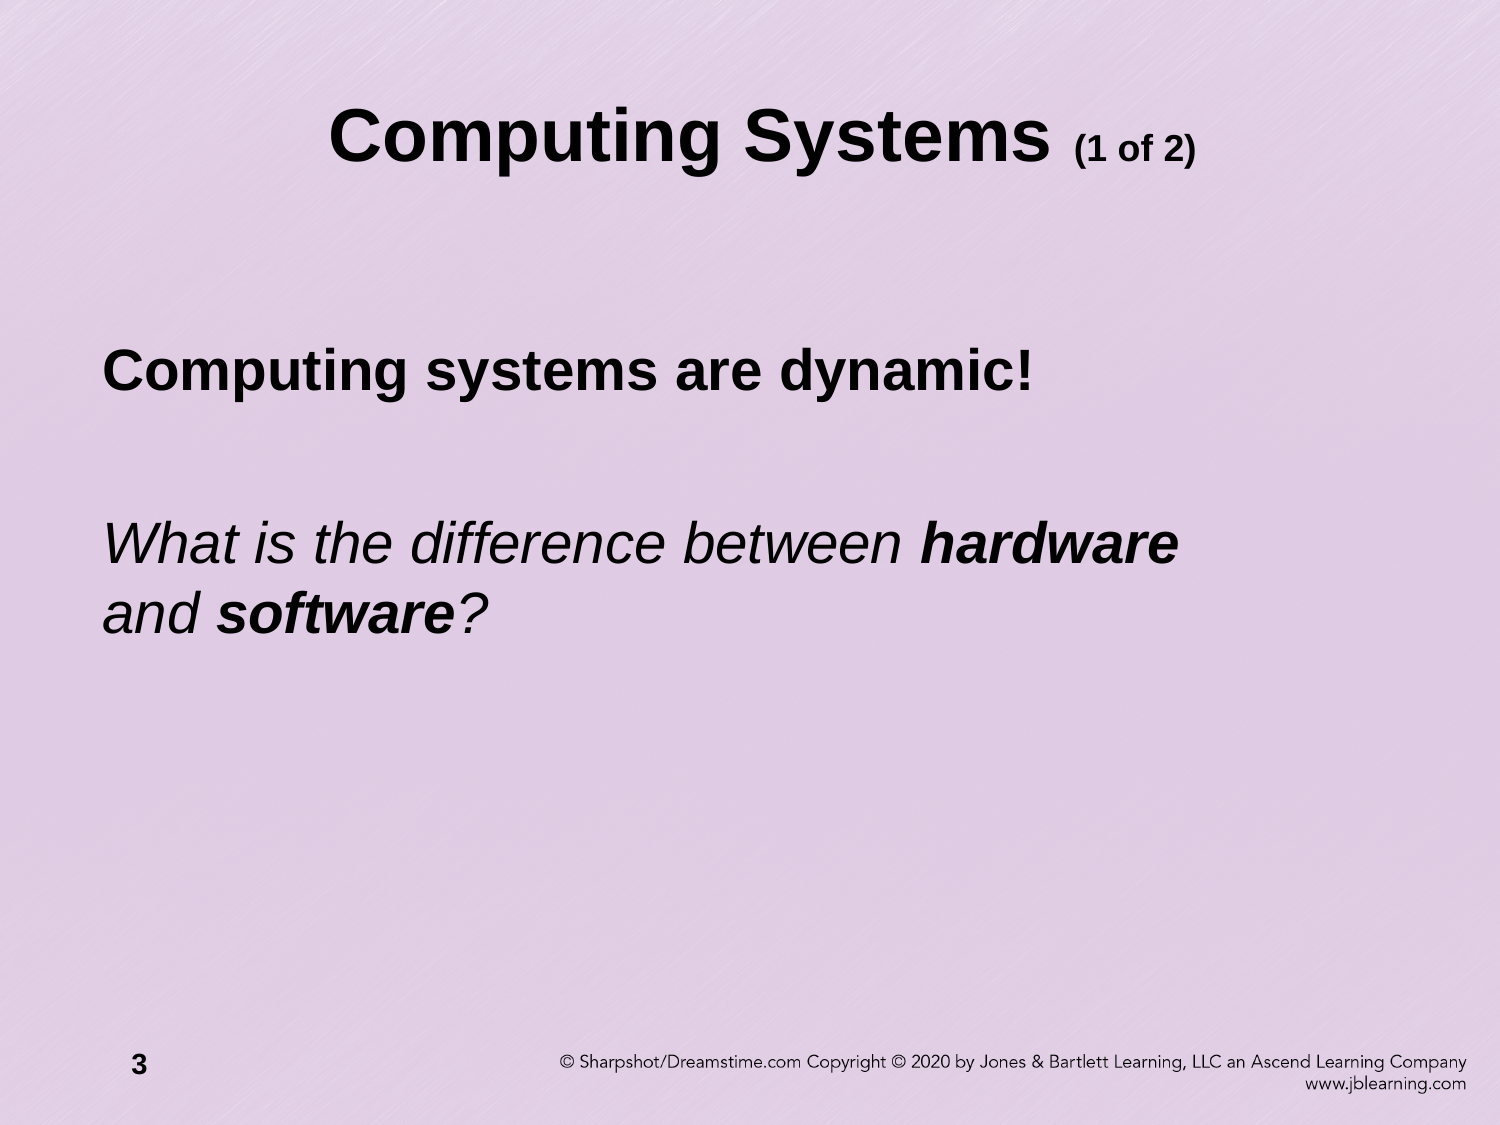

# Computing Systems (1 of 2)
Computing systems are dynamic!
What is the difference between hardware
and software?
3